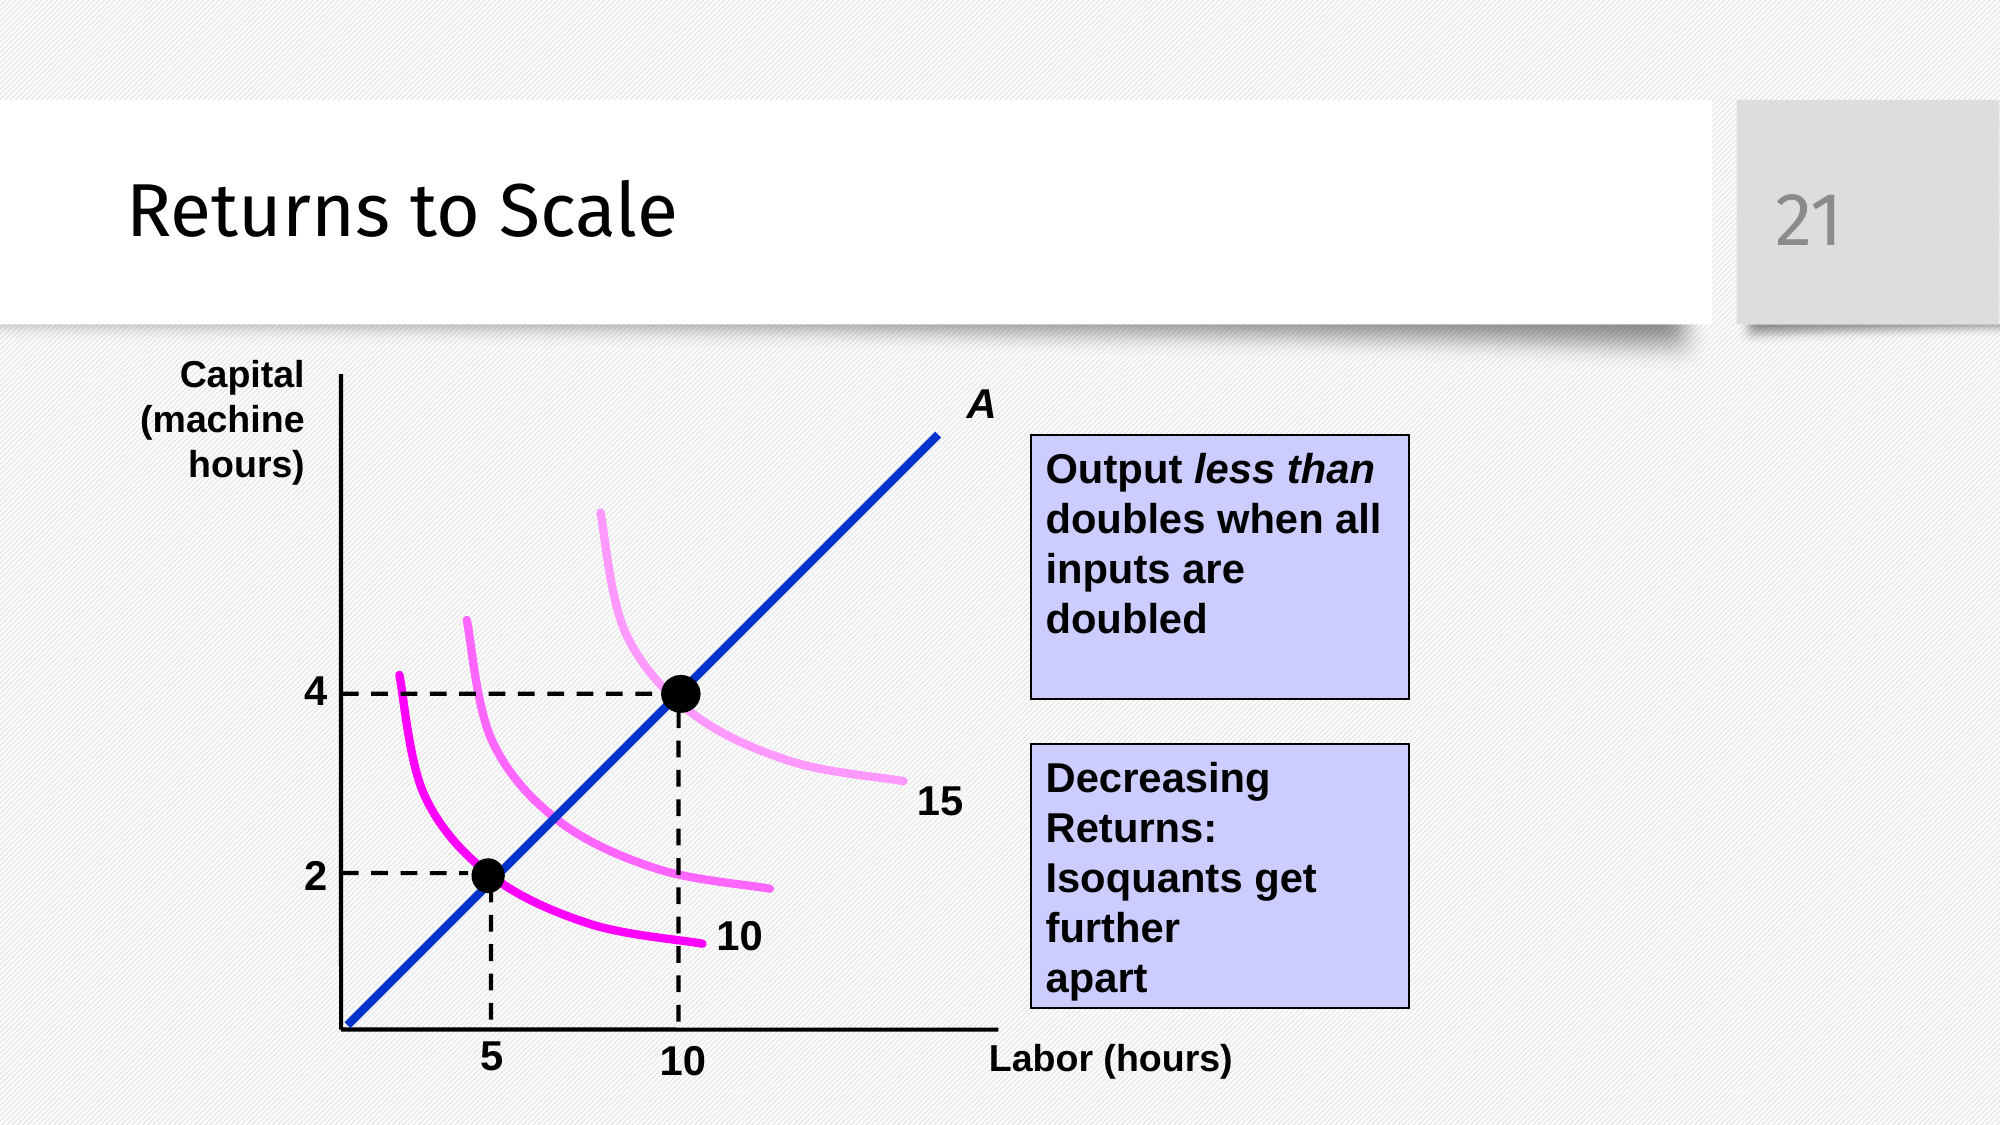

# Returns to Scale
21
Capital
(machine
hours)
A

Output less than doubles when all inputs are doubled

15

4

10

10
Decreasing Returns:
Isoquants get further
apart
2

5
Labor (hours)